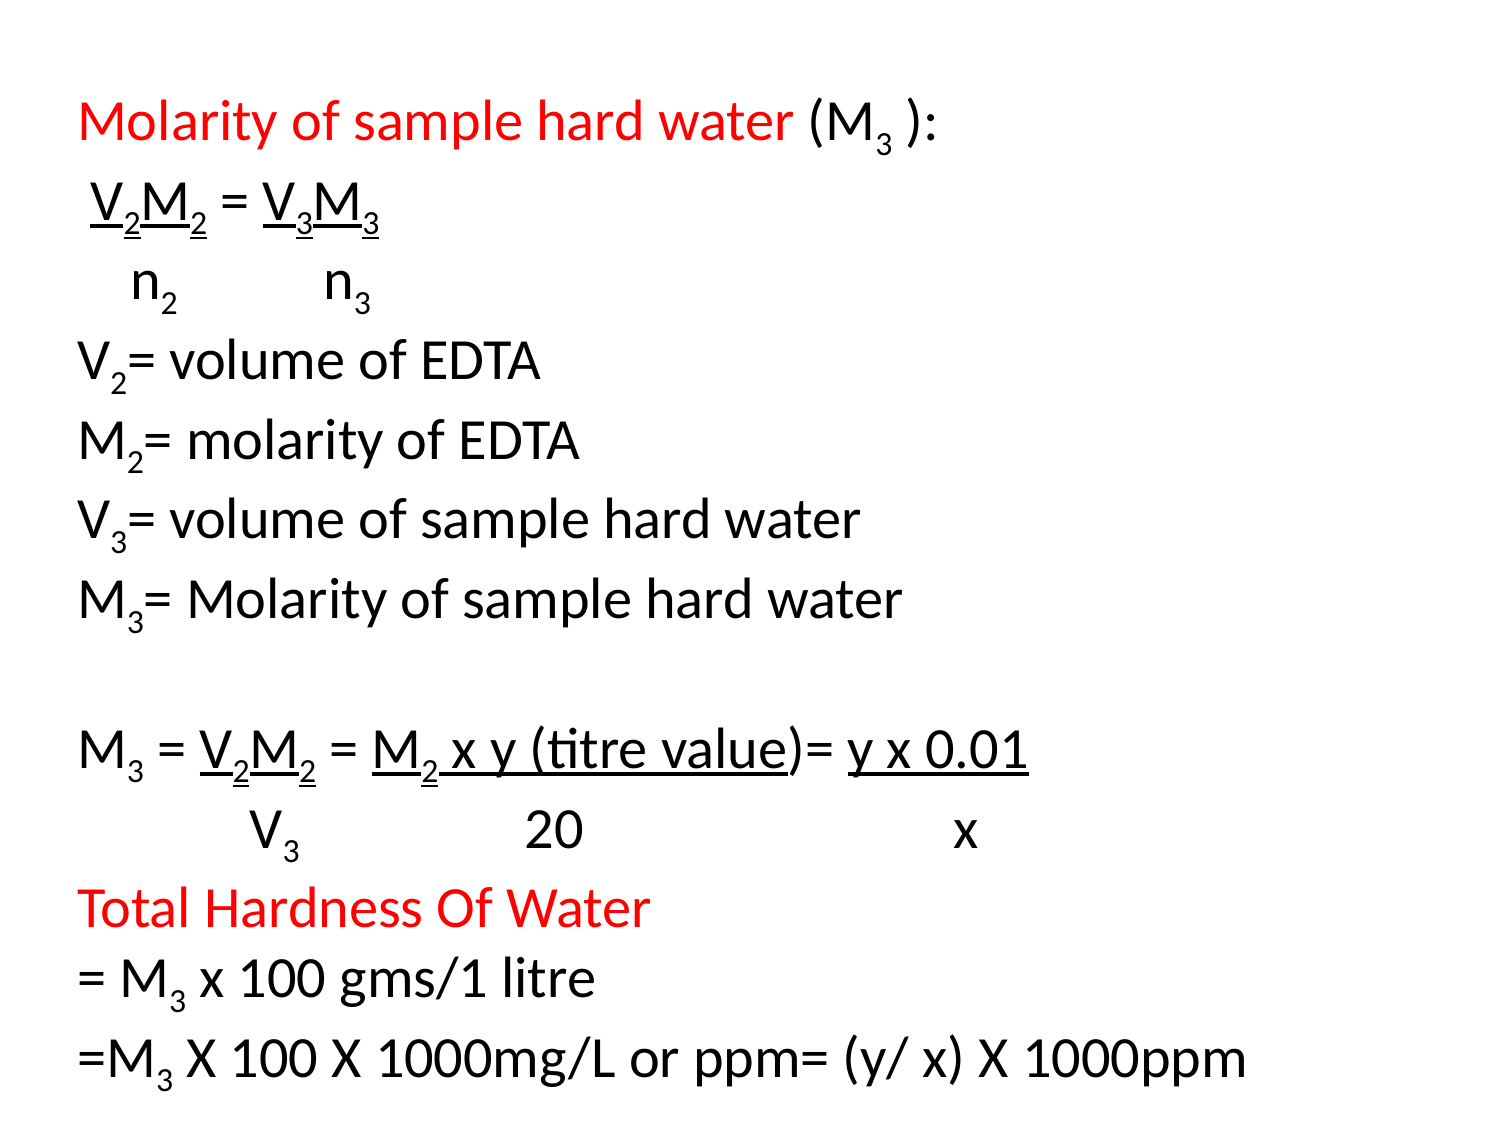

Molarity of sample hard water (M3 ):
 V2M2 = V3M3
    n2           n3
V2= volume of EDTA
M2= molarity of EDTA
V3= volume of sample hard water
M3= Molarity of sample hard water

M3 = V2M2 = M2 x y (titre value)= y x 0.01
             V3                 20                            x
Total Hardness Of Water
= M3 x 100 gms/1 litre
=M3 X 100 X 1000mg/L or ppm= (y/ x) X 1000ppm